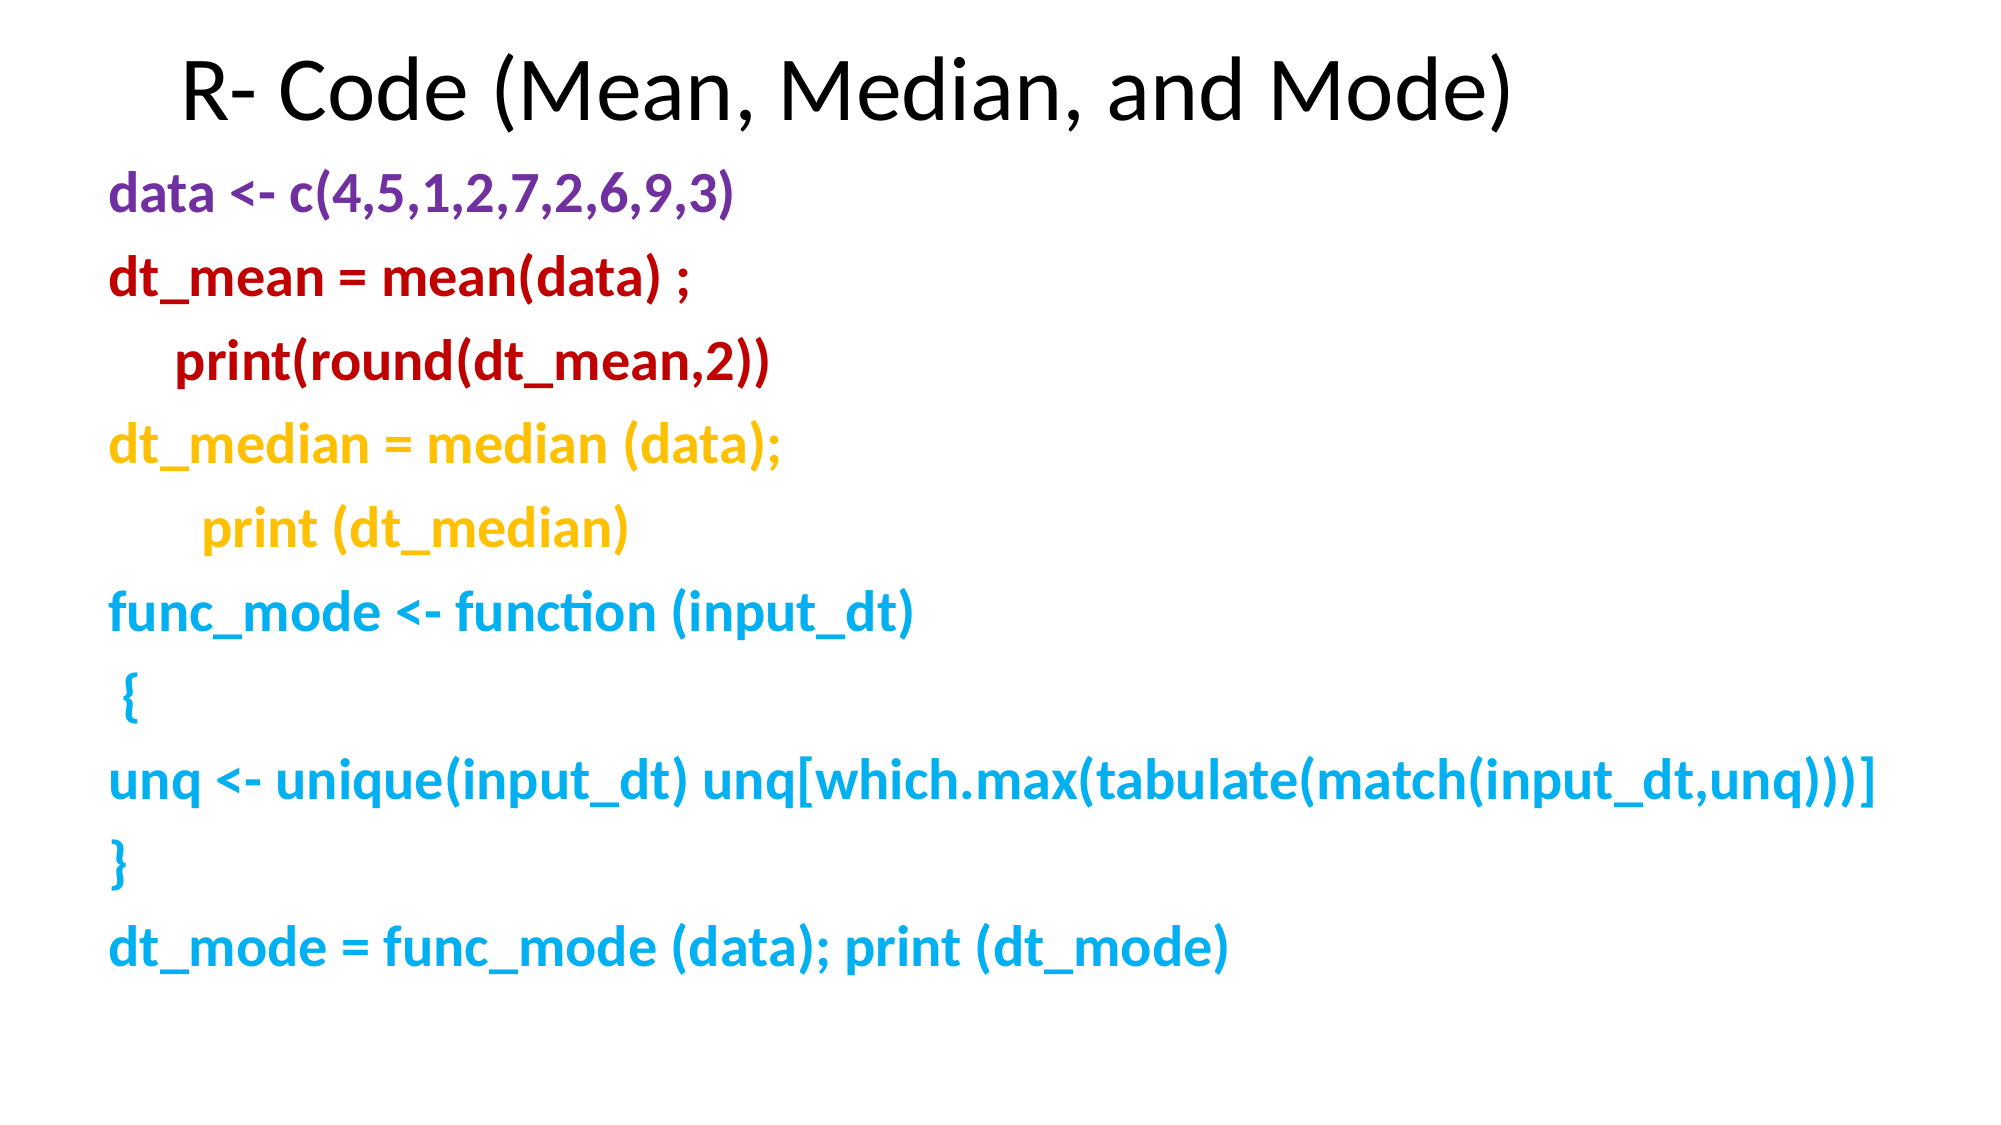

# R- Code (Mean, Median, and Mode)
data <- c(4,5,1,2,7,2,6,9,3)
dt_mean = mean(data) ;
     print(round(dt_mean,2))
dt_median = median (data);
       print (dt_median)
func_mode <- function (input_dt)
 {
unq <- unique(input_dt) unq[which.max(tabulate(match(input_dt,unq)))]
}
dt_mode = func_mode (data); print (dt_mode)